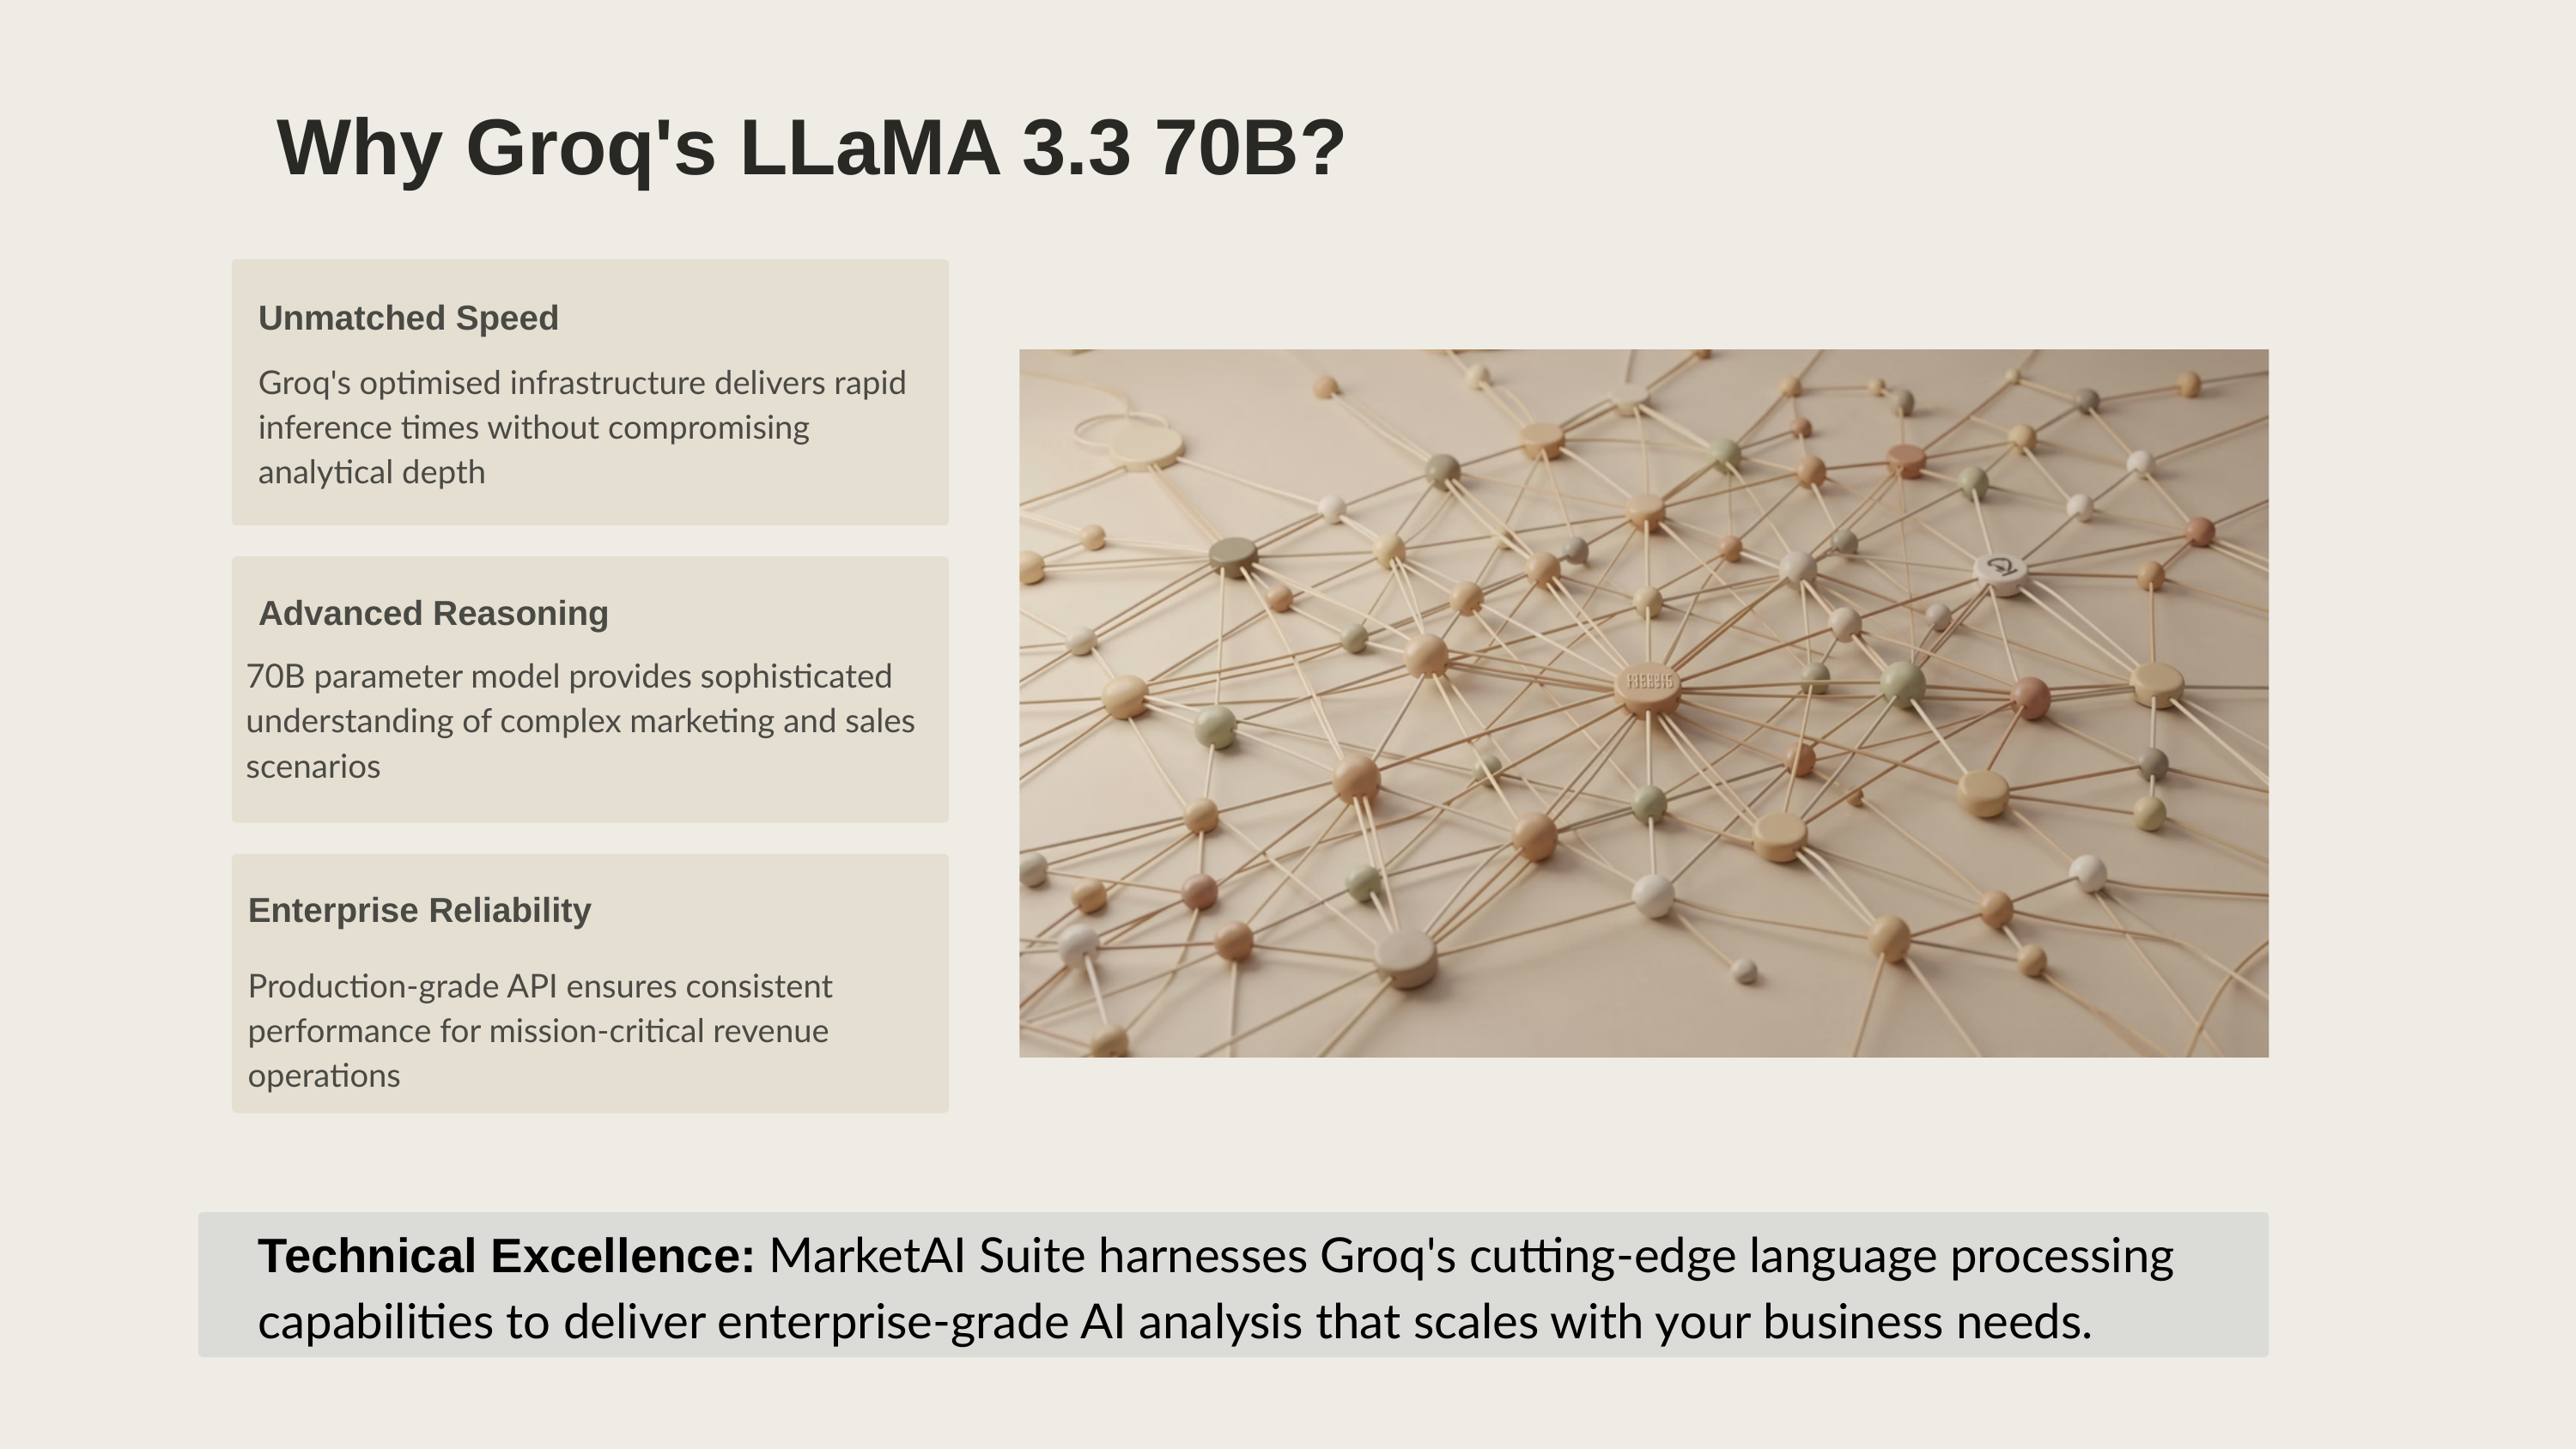

Why Groq's LLaMA 3.3 70B?

Unmatched Speed

Groq's optimised infrastructure delivers rapid inference times without compromising analytical depth

Advanced Reasoning
70B parameter model provides sophisticated understanding of complex marketing and sales scenarios

Enterprise Reliability
Production-grade API ensures consistent performance for mission-critical revenue operations

Technical Excellence: MarketAI Suite harnesses Groq's cutting-edge language processing capabilities to deliver enterprise-grade AI analysis that scales with your business needs.